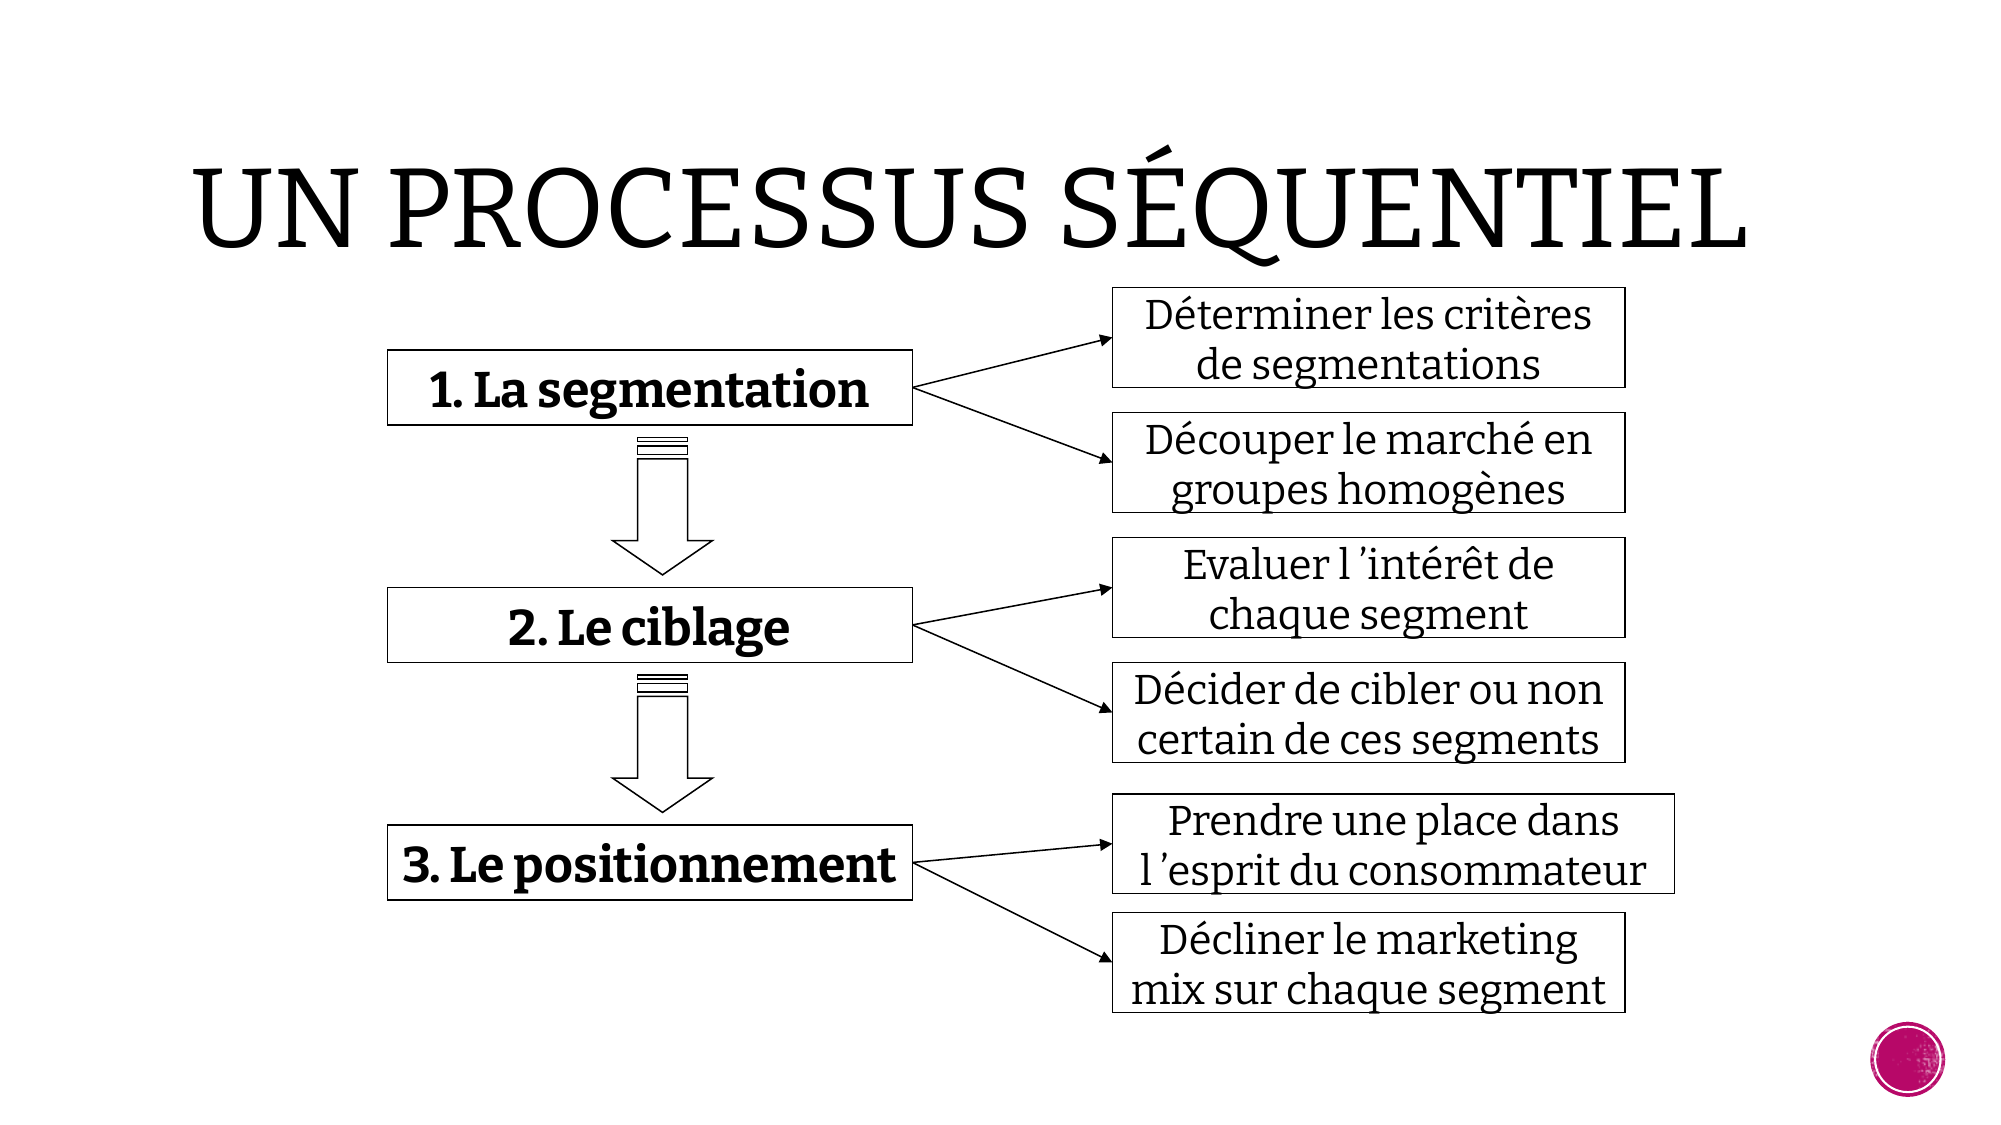

# Un processus séquentiel
Déterminer les critères de segmentations
Découper le marché en groupes homogènes
1. La segmentation

Evaluer l ’intérêt de chaque segment
Décider de cibler ou non certain de ces segments
2. Le ciblage

Prendre une place dans l ’esprit du consommateur
Décliner le marketing mix sur chaque segment
3. Le positionnement